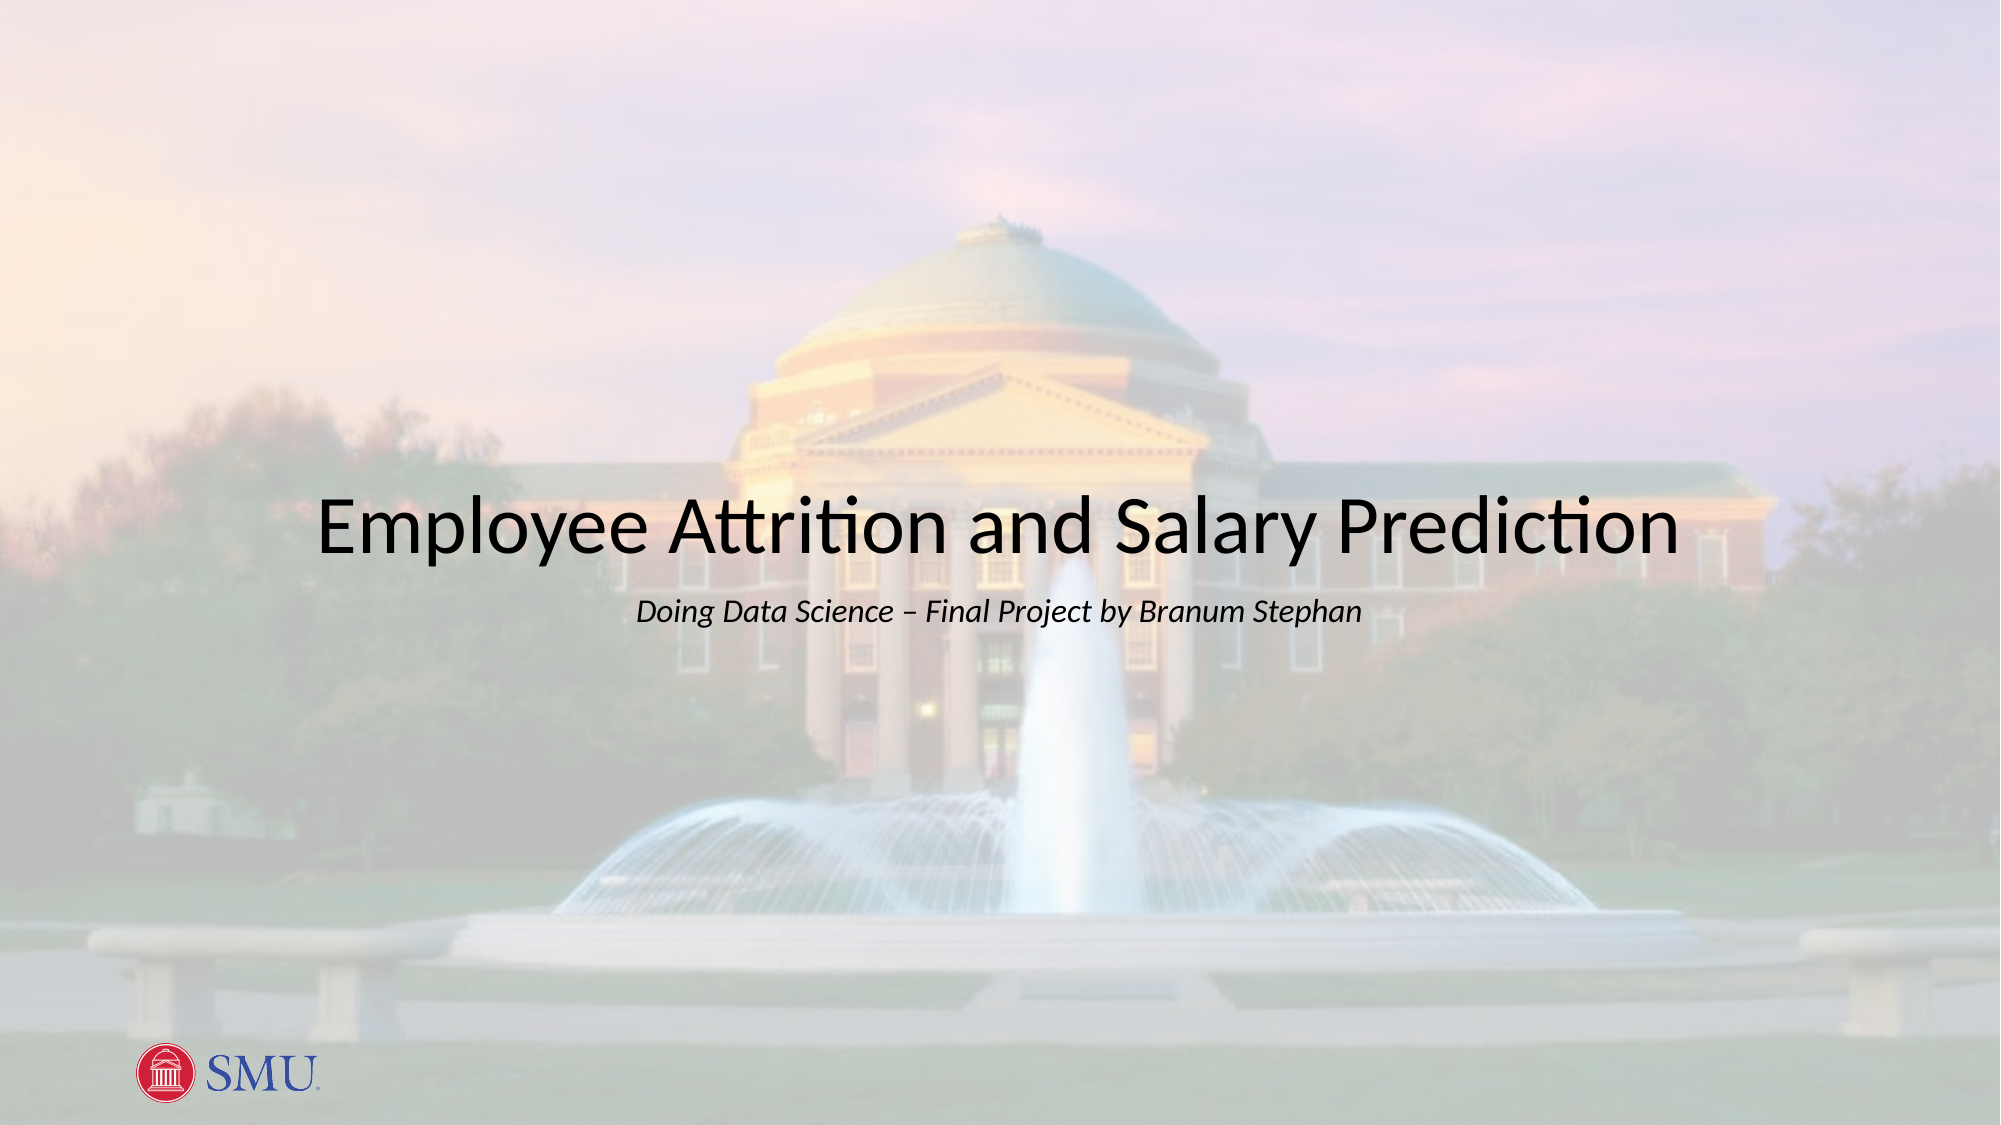

# Employee Attrition and Salary Prediction
Doing Data Science – Final Project by Branum Stephan